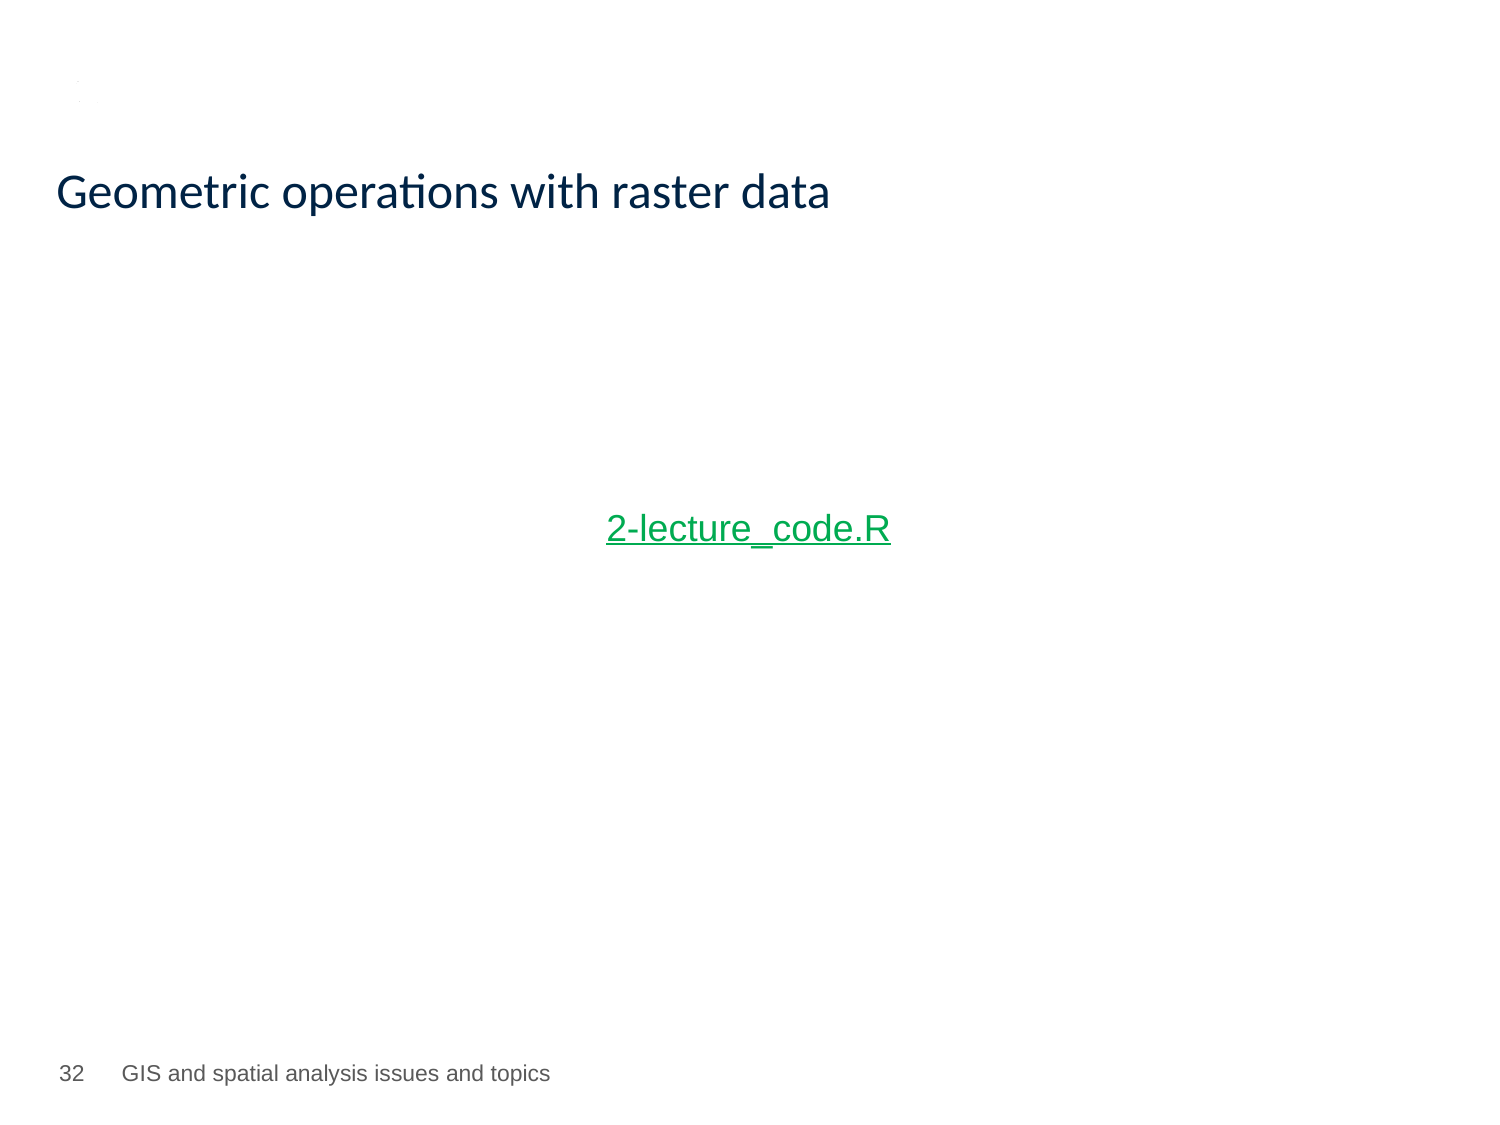

# Geometric operations with raster data

2-lecture_code.R
32
GIS and spatial analysis issues and topics